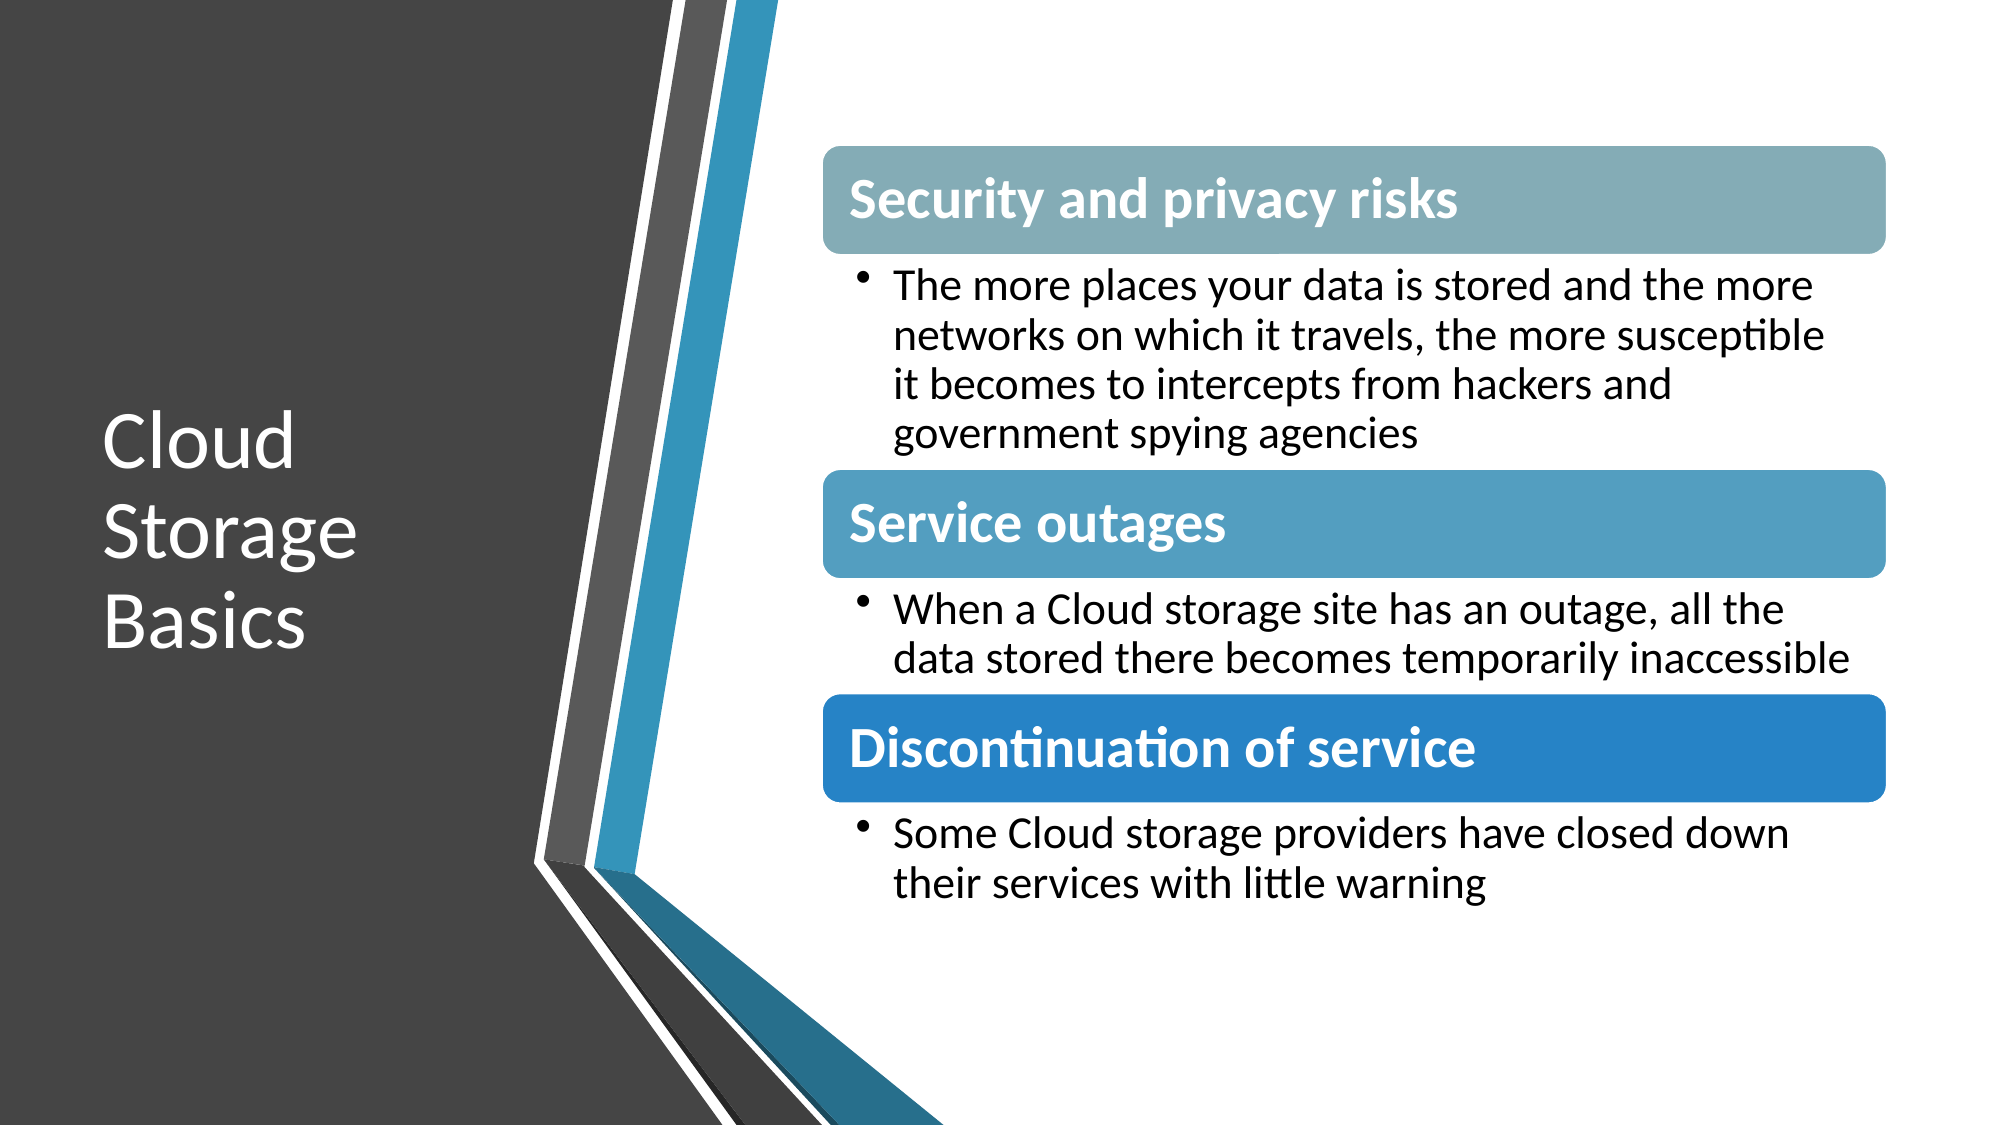

# Cloud Storage Basics
Security and privacy risks
The more places your data is stored and the more networks on which it travels, the more susceptible it becomes to intercepts from hackers and government spying agencies
Service outages
When a Cloud storage site has an outage, all the data stored there becomes temporarily inaccessible
Discontinuation of service
Some Cloud storage providers have closed down their services with little warning